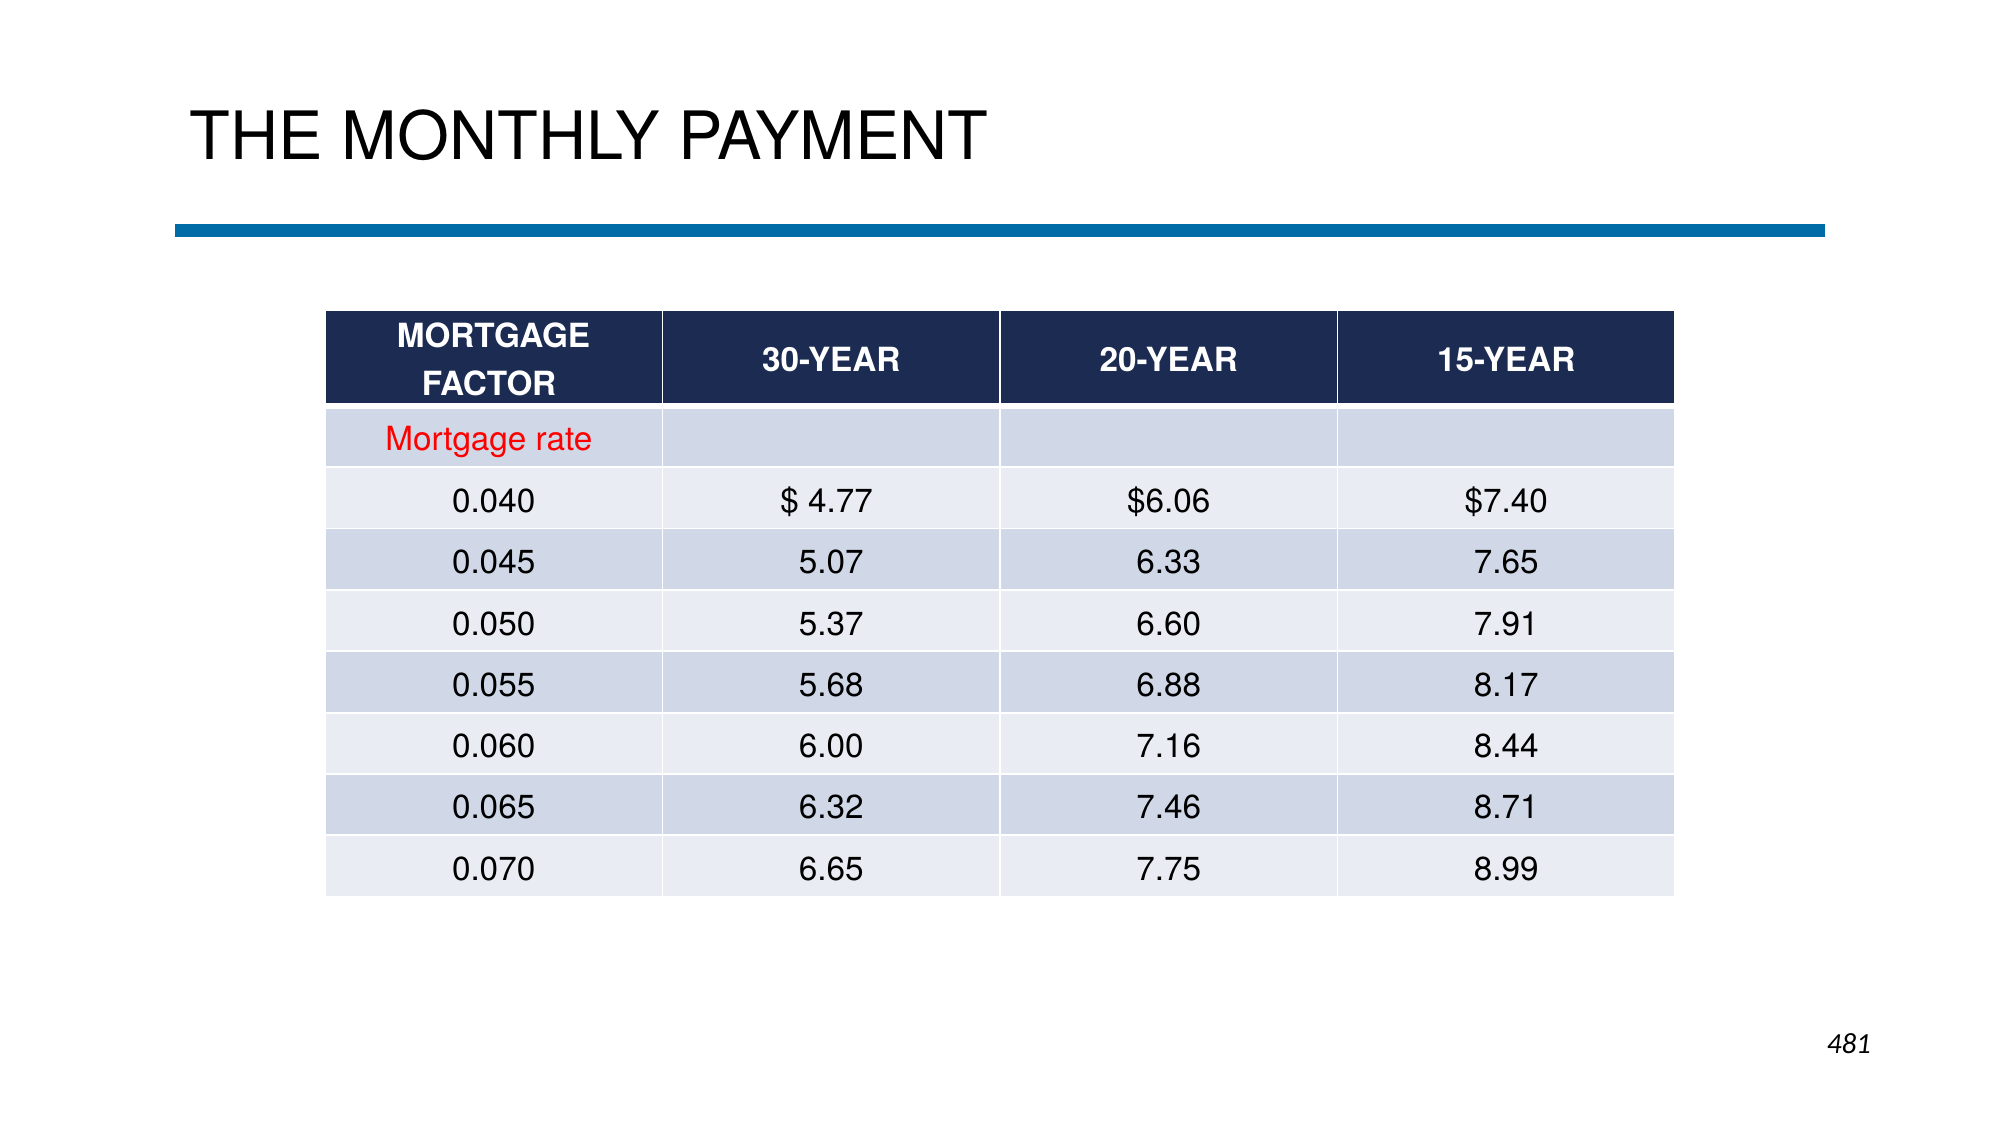

# The Monthly Payment
| Mortgage factor | 30-year | 20-year | 15-year |
| --- | --- | --- | --- |
| Mortgage rate |  |  |  |
| 0.040 | $ 4.77 | $6.06 | $7.40 |
| 0.045 | 5.07 | 6.33 | 7.65 |
| 0.050 | 5.37 | 6.60 | 7.91 |
| 0.055 | 5.68 | 6.88 | 8.17 |
| 0.060 | 6.00 | 7.16 | 8.44 |
| 0.065 | 6.32 | 7.46 | 8.71 |
| 0.070 | 6.65 | 7.75 | 8.99 |

1-481